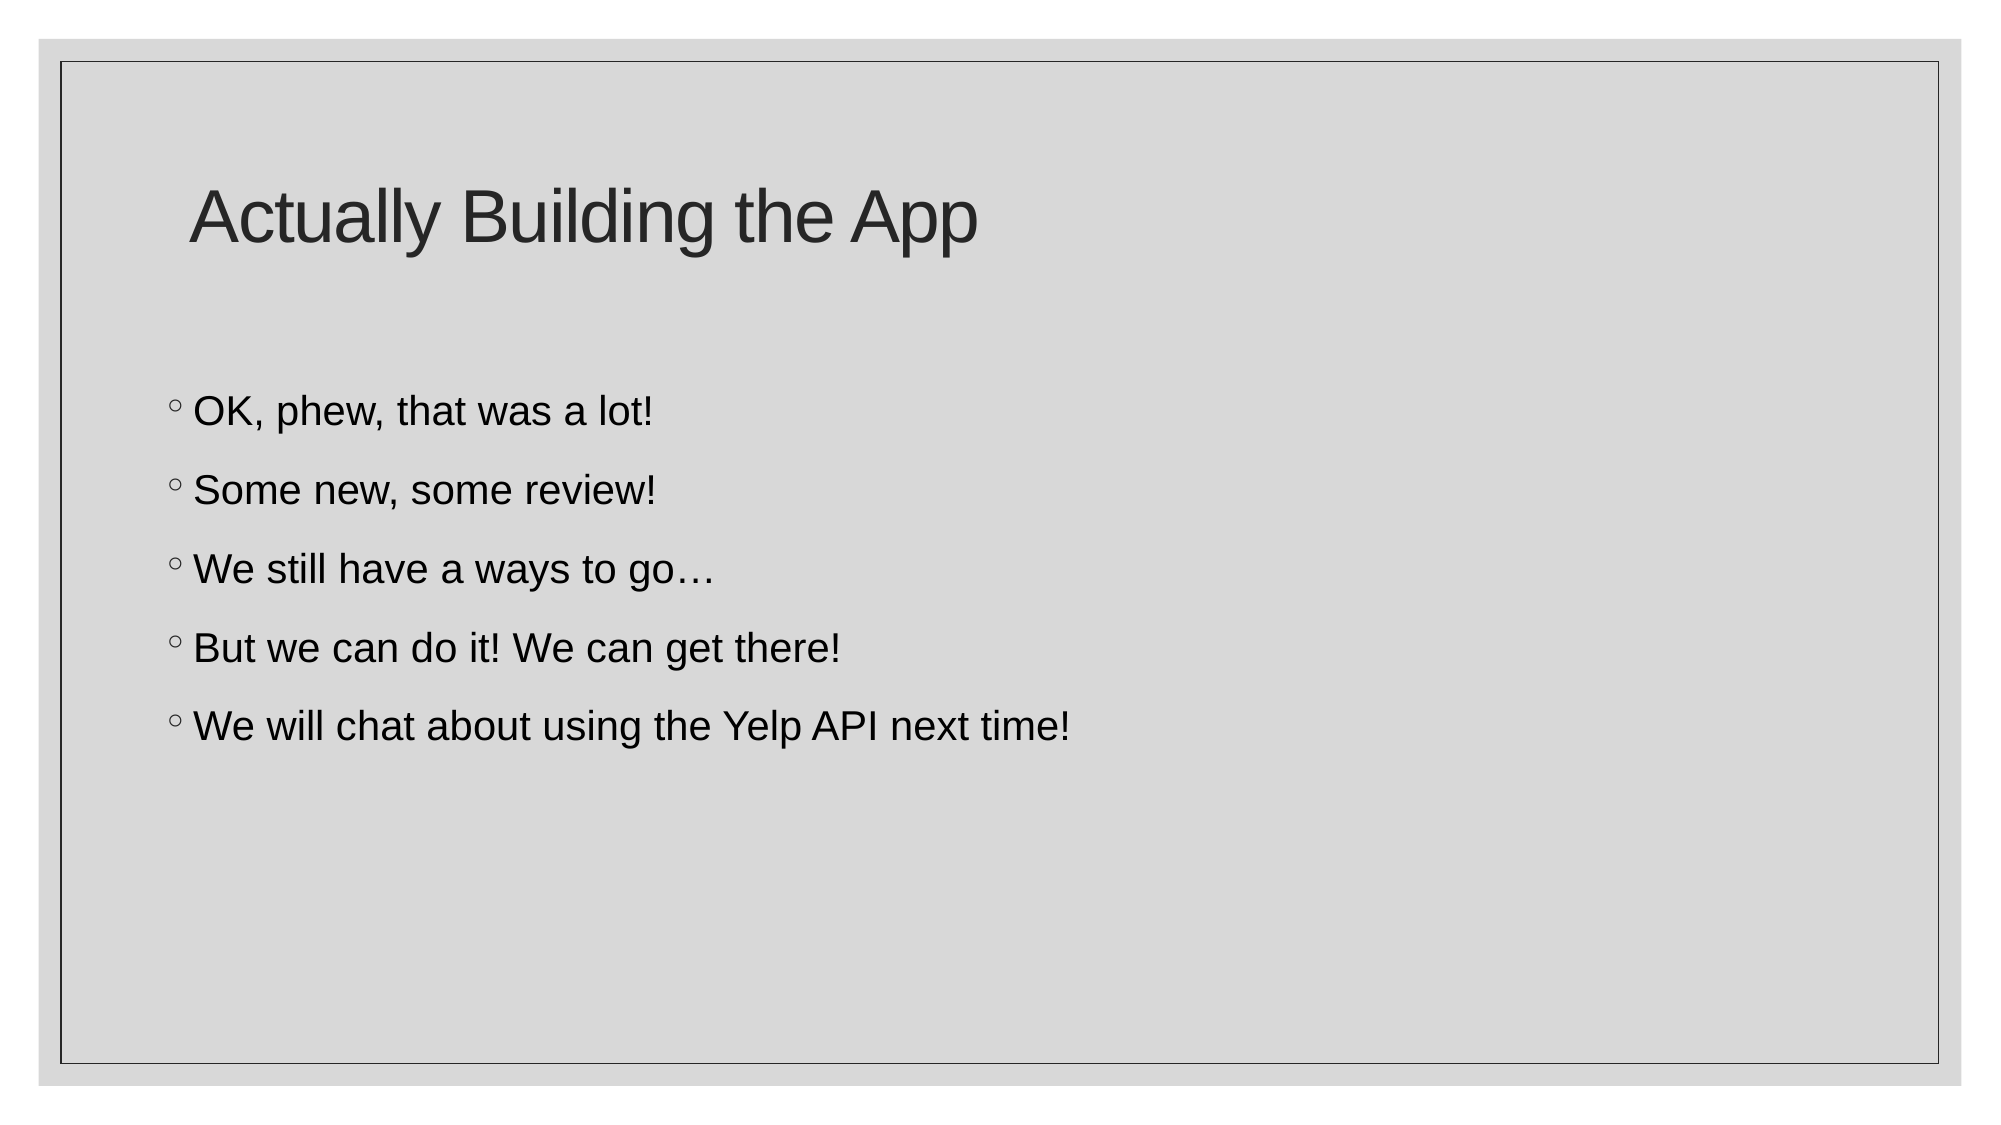

# Actually Building the App
OK, phew, that was a lot!
Some new, some review!
We still have a ways to go…
But we can do it! We can get there!
We will chat about using the Yelp API next time!